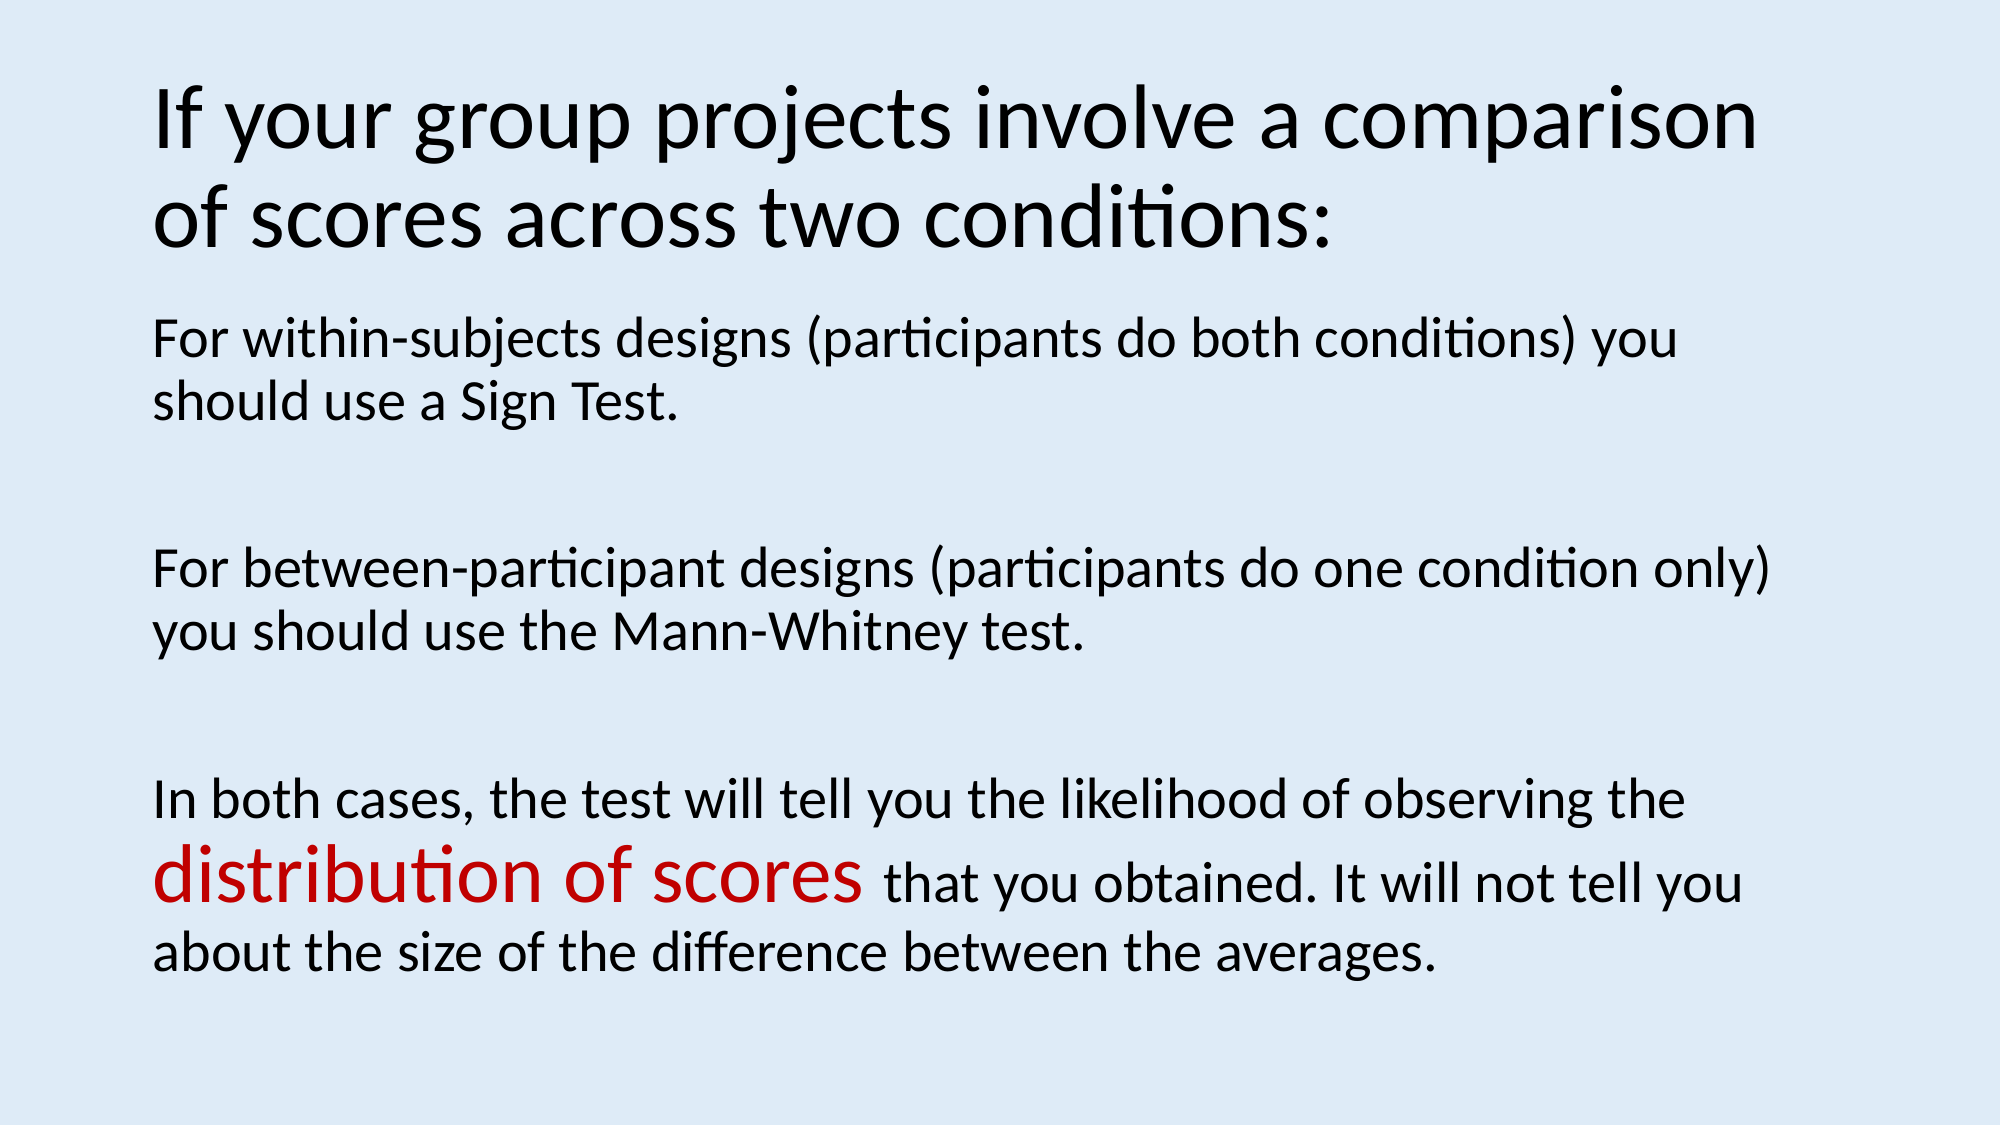

# If your group projects involve a comparison of scores across two conditions:
For within-subjects designs (participants do both conditions) you should use a Sign Test.

For between-participant designs (participants do one condition only) you should use the Mann-Whitney test.

In both cases, the test will tell you the likelihood of observing the distribution of scores that you obtained. It will not tell you about the size of the difference between the averages.